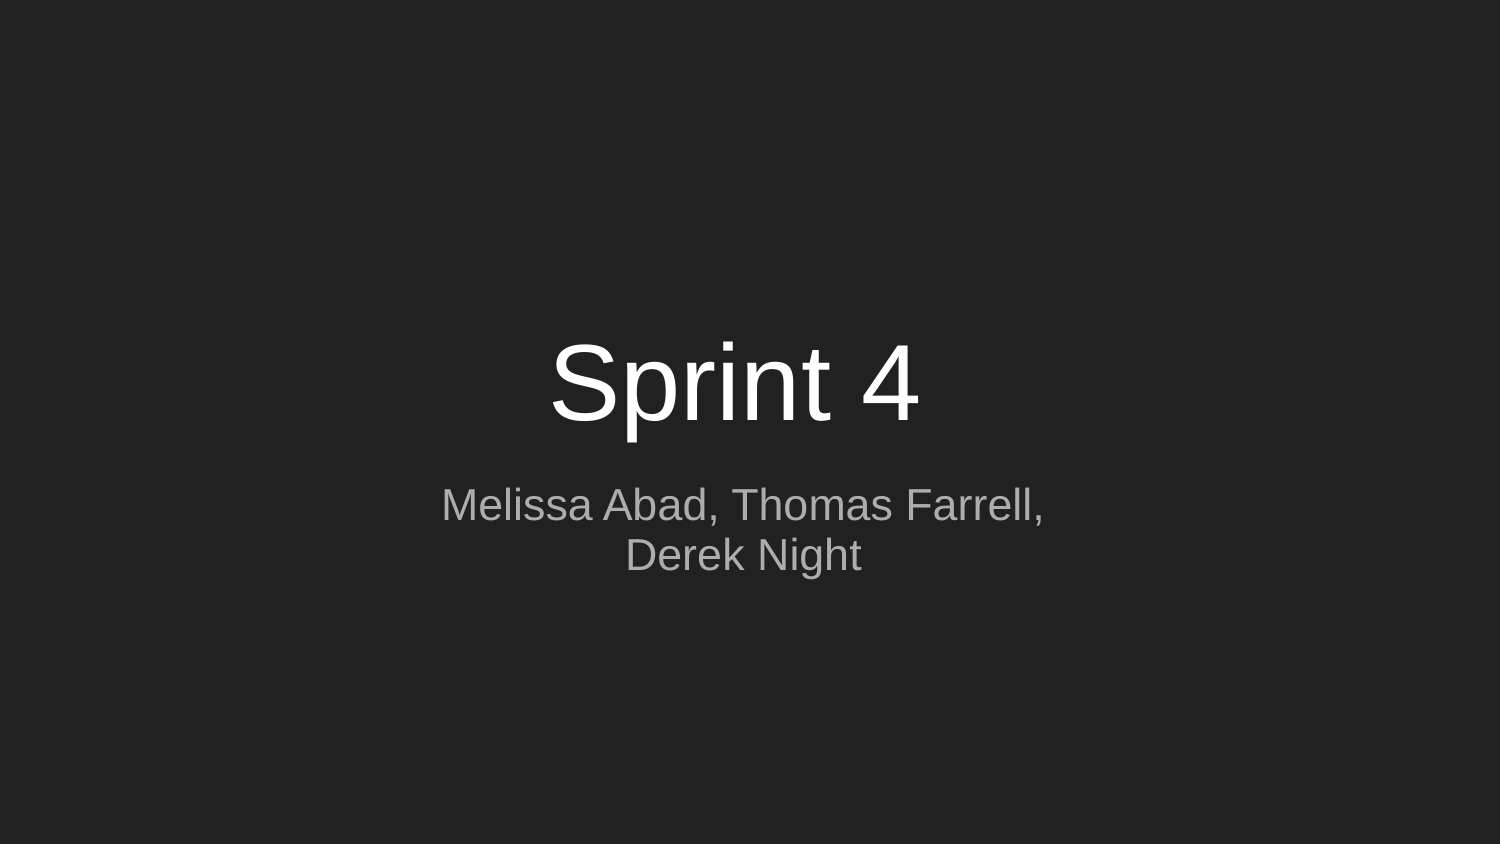

# Sprint 4
Melissa Abad, Thomas Farrell,
Derek Night